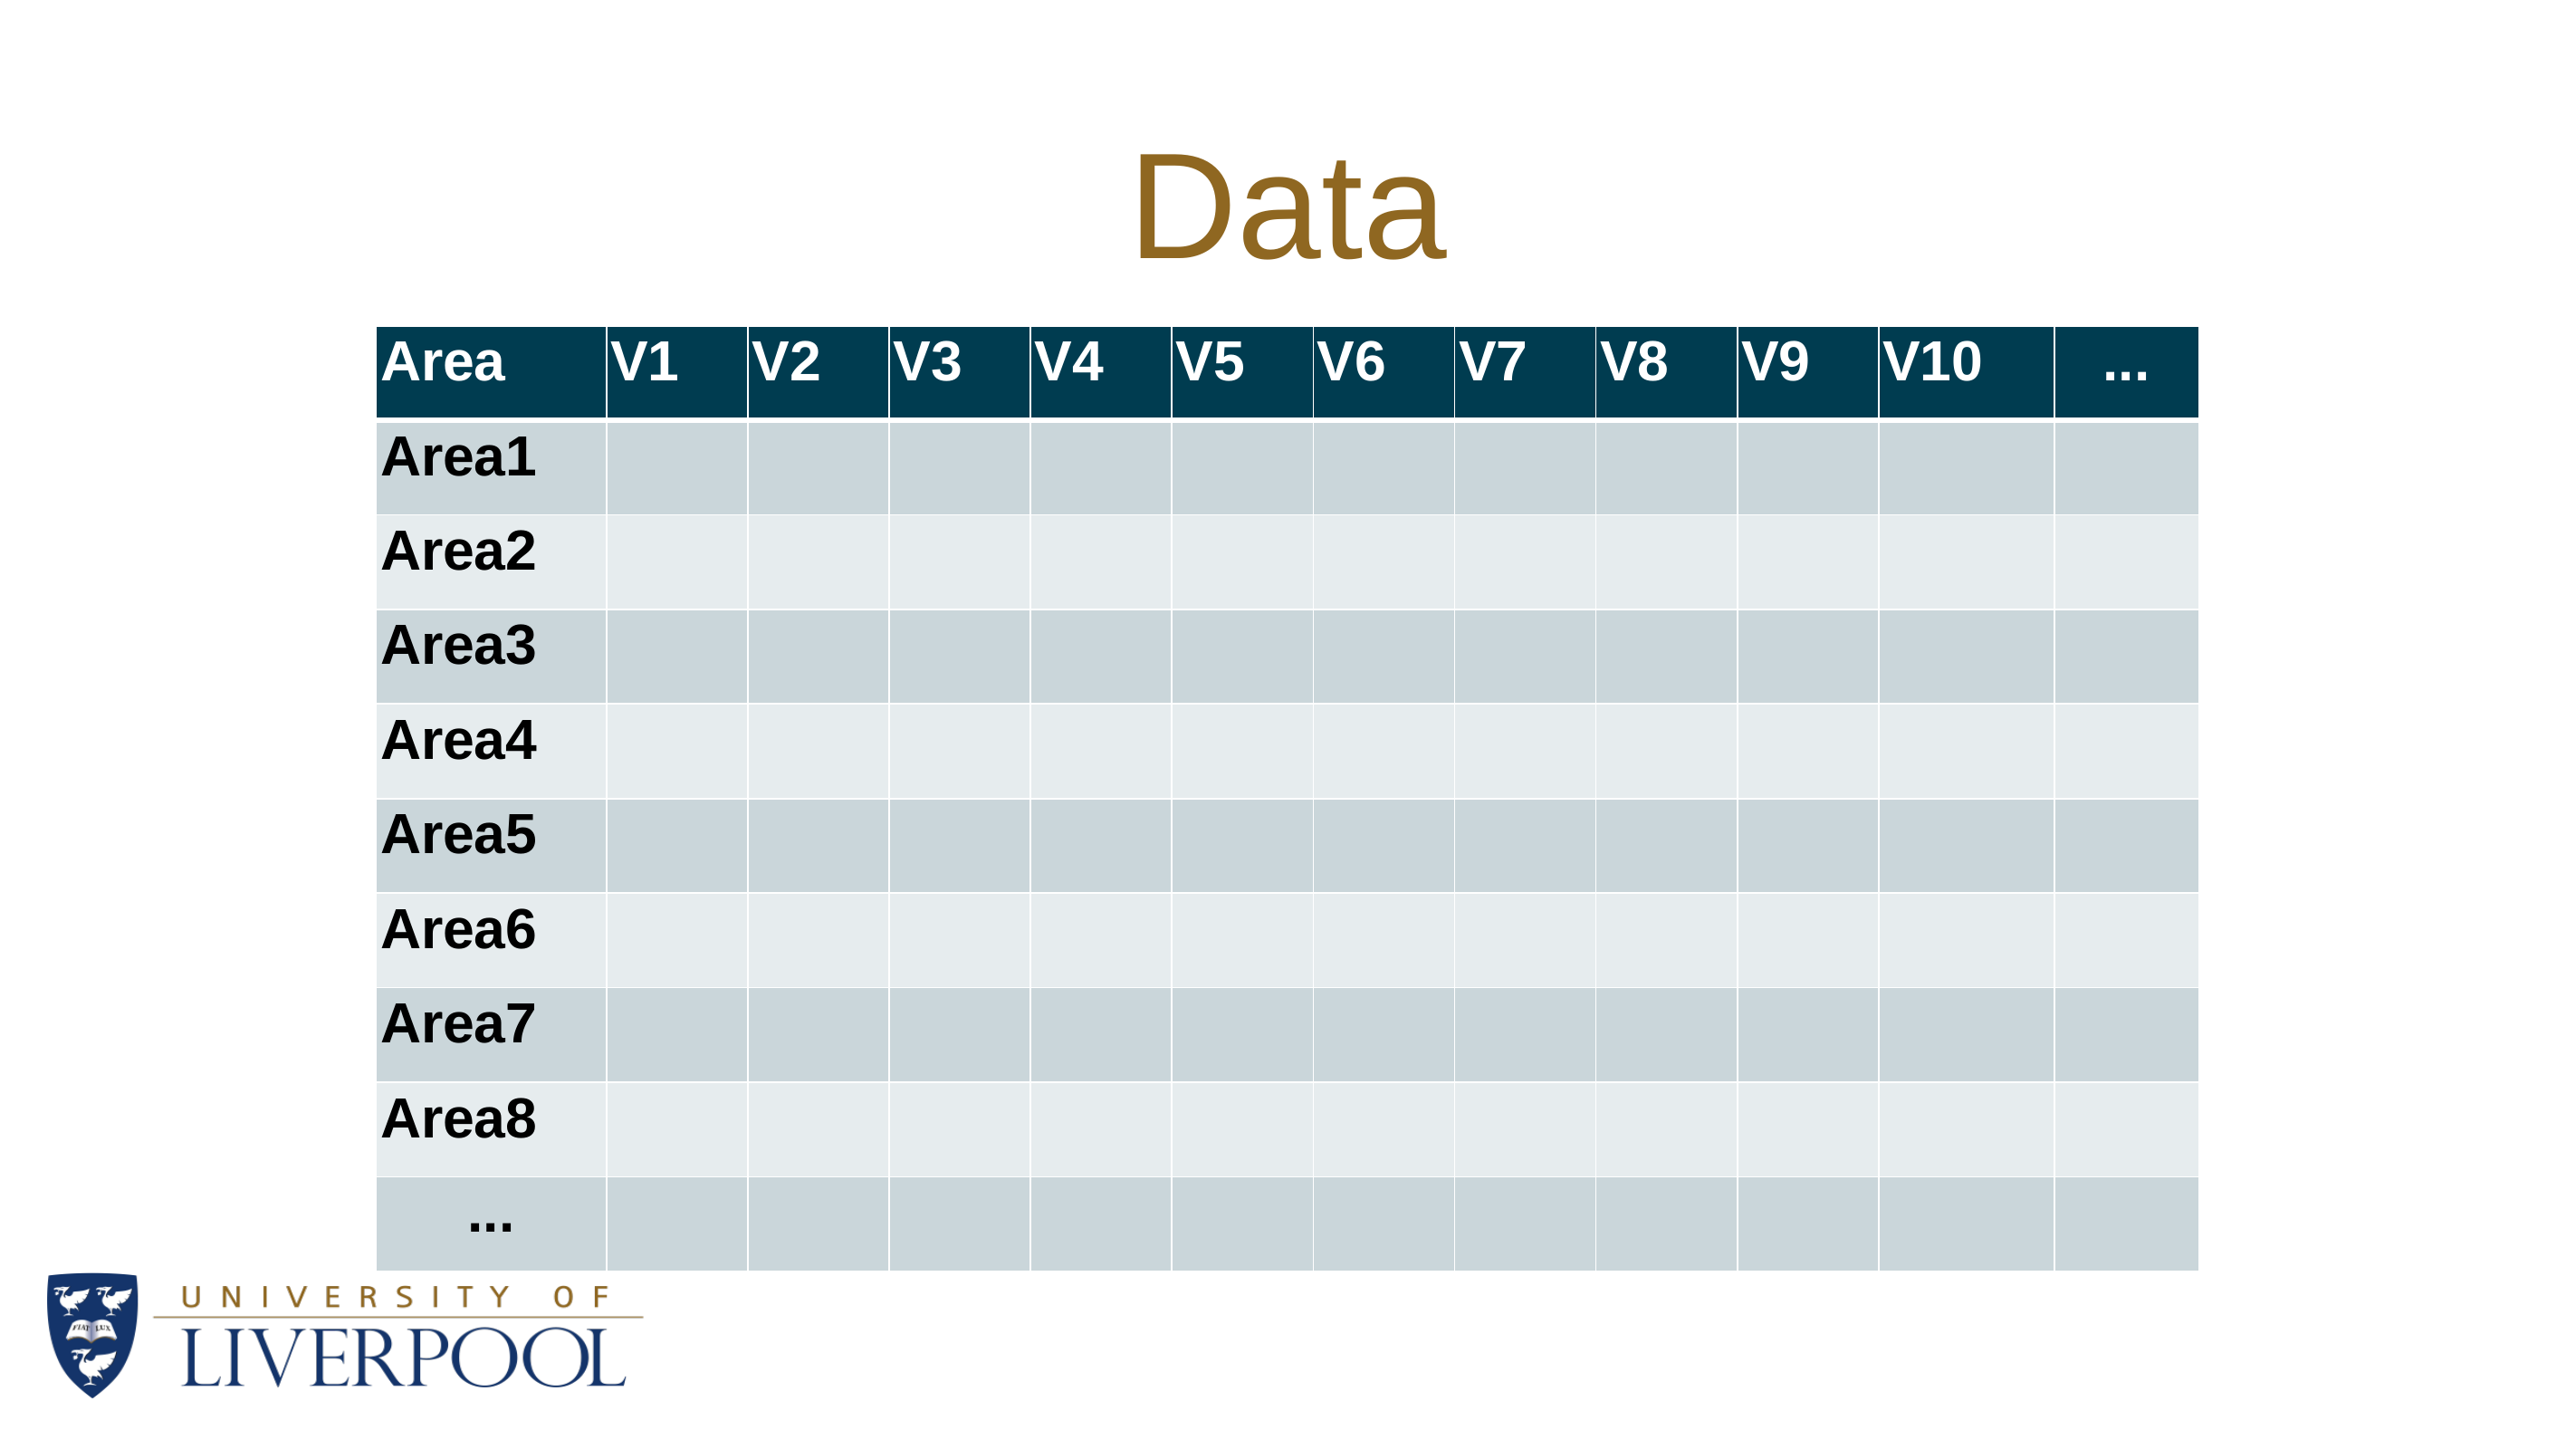

# Data
| Area | V1 | V2 | V3 | V4 | V5 | V6 | V7 | V8 | V9 | V10 | ... |
| --- | --- | --- | --- | --- | --- | --- | --- | --- | --- | --- | --- |
| Area1 |  |  |  |  |  |  |  |  |  |  |  |
| Area2 |  |  |  |  |  |  |  |  |  |  |  |
| Area3 |  |  |  |  |  |  |  |  |  |  |  |
| Area4 |  |  |  |  |  |  |  |  |  |  |  |
| Area5 |  |  |  |  |  |  |  |  |  |  |  |
| Area6 |  |  |  |  |  |  |  |  |  |  |  |
| Area7 |  |  |  |  |  |  |  |  |  |  |  |
| Area8 |  |  |  |  |  |  |  |  |  |  |  |
| ... |  |  |  |  |  |  |  |  |  |  |  |